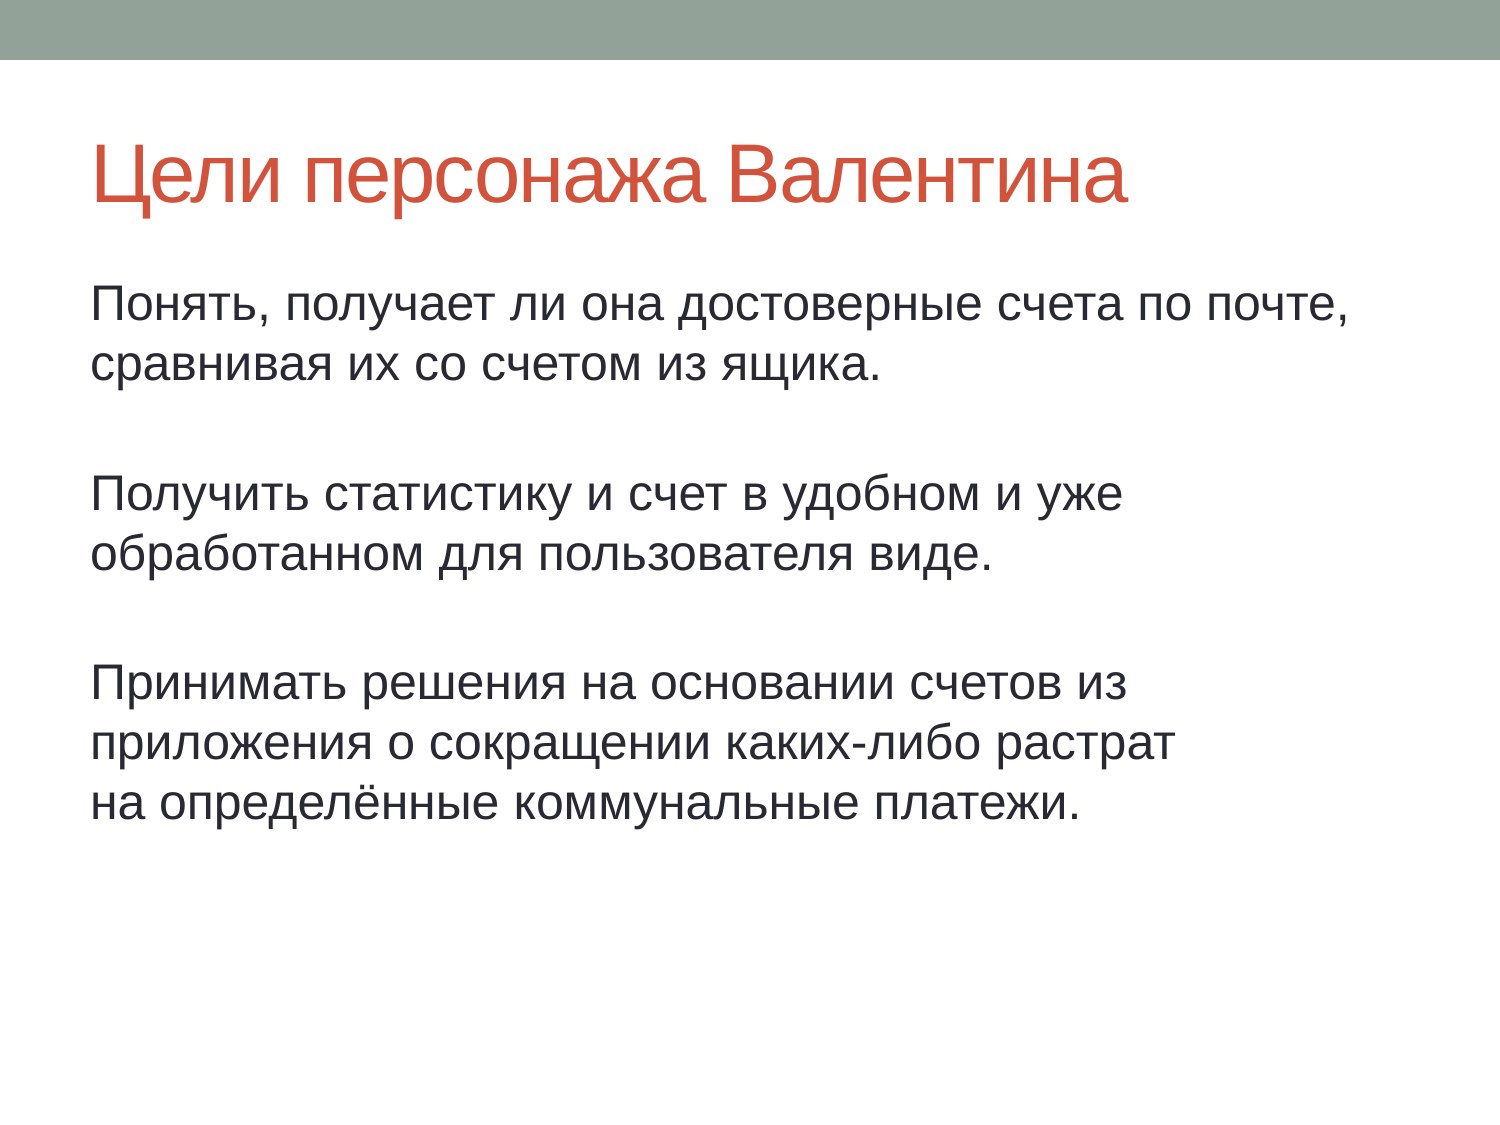

# Цели персонажа Валентина
Понять, получает ли она достоверные счета по почте, сравнивая их со счетом из ящика.
Получить статистику и счет в удобном и уже обработанном для пользователя виде.
Принимать решения на основании счетов из приложения о сокращении каких-либо растрат на определённые коммунальные платежи.